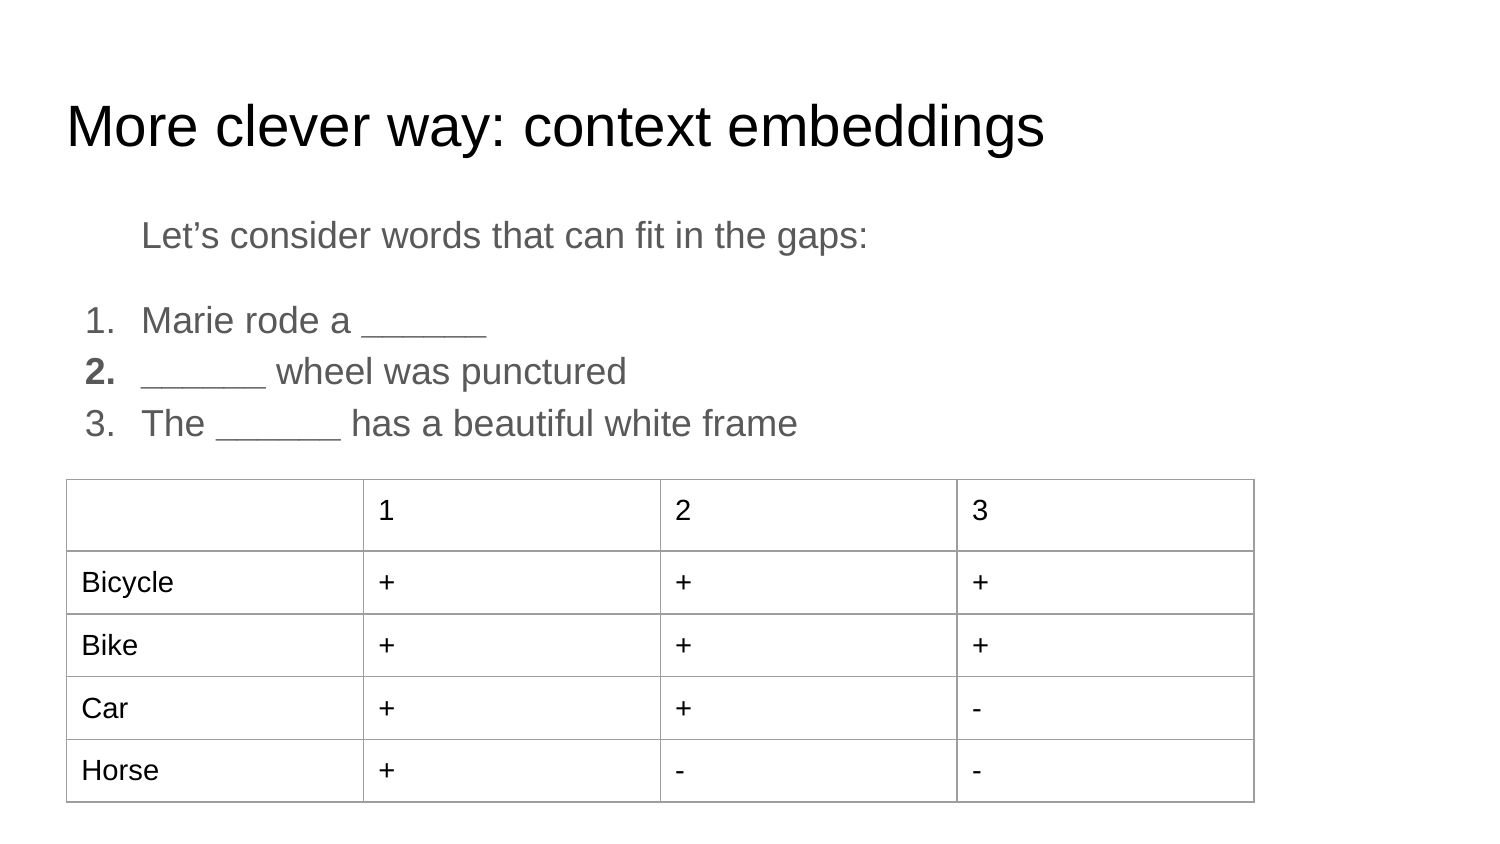

# More clever way: context embeddings
Let’s consider words that can fit in the gaps:
Marie rode a ______
______ wheel was punctured
The ______ has a beautiful white frame
|  | 1 | 2 | 3 |
| --- | --- | --- | --- |
| Bicycle | + | + | + |
| Bike | + | + | + |
| Car | + | + | - |
| Horse | + | - | - |